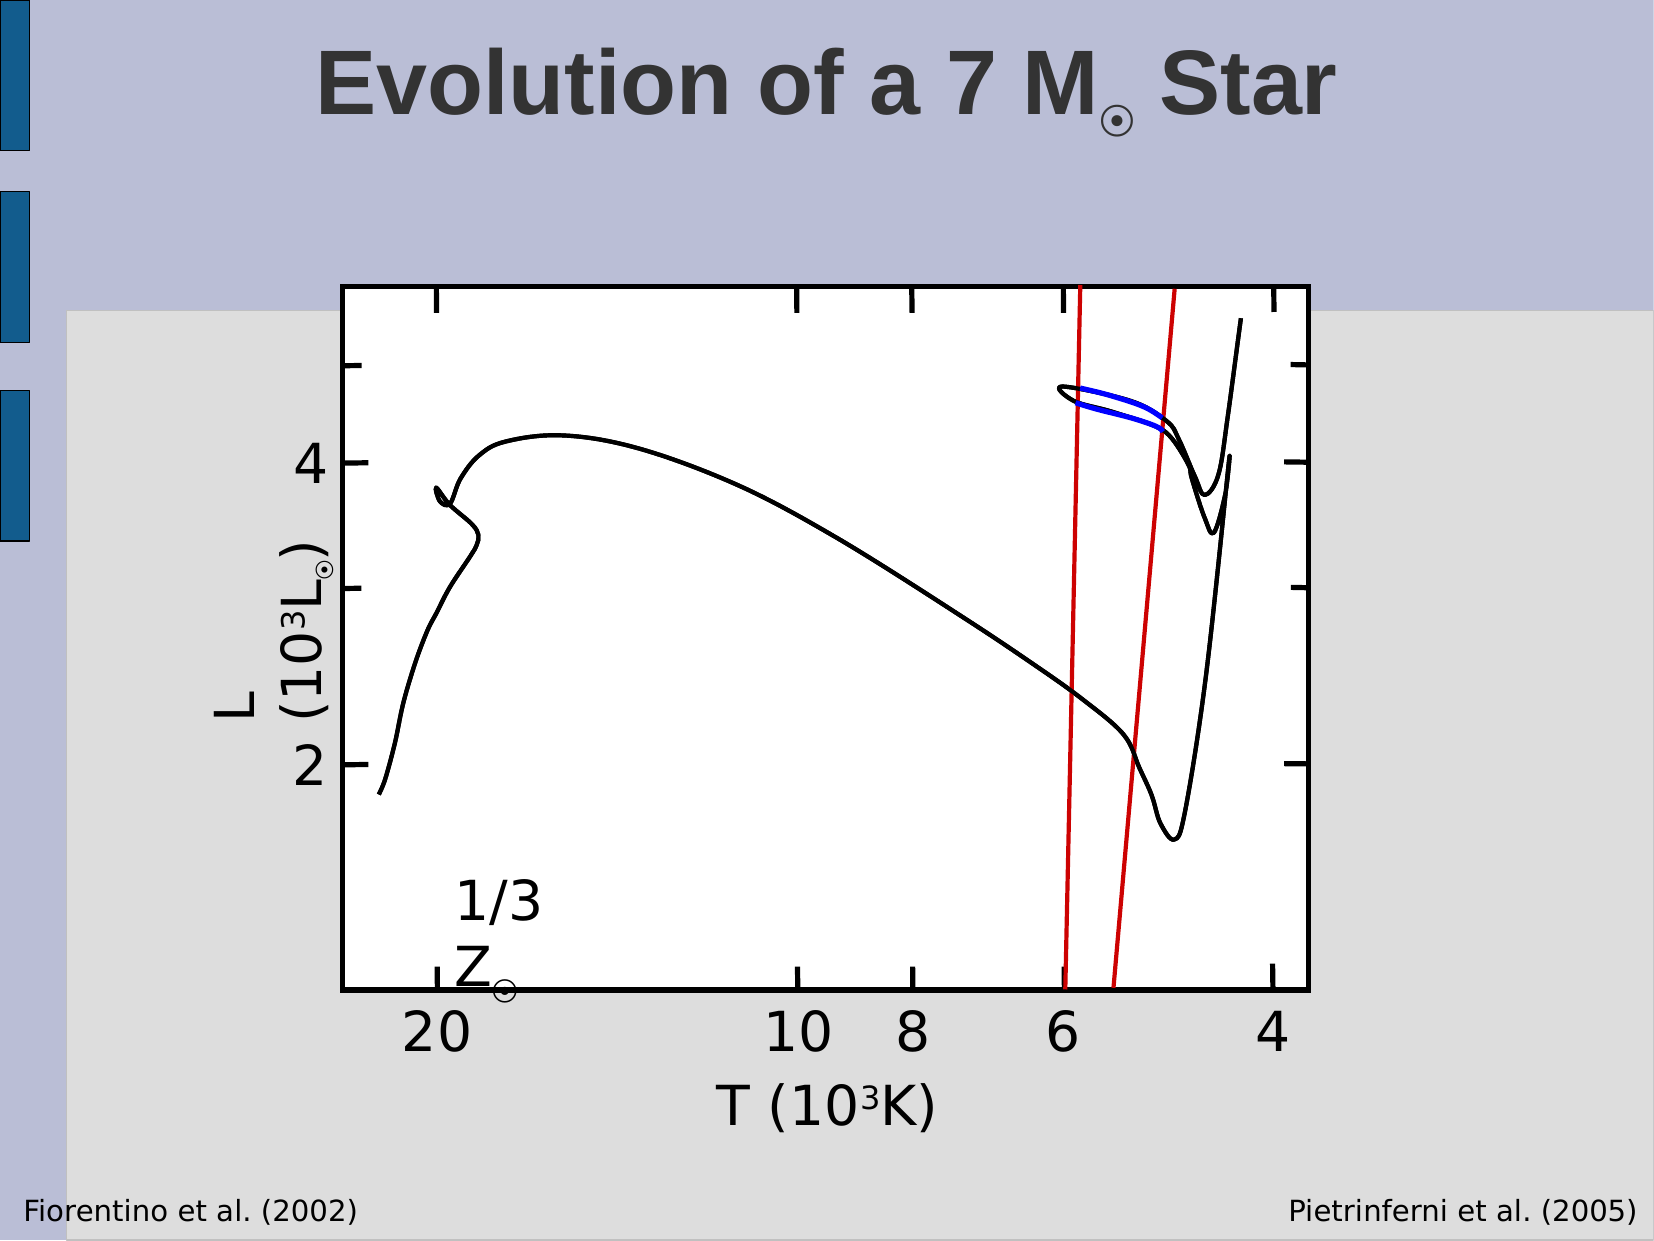

Evolution of a 7 M🞊 Star

4
L (103L🞊)‏
2
1/3 Z🞊
10
6
4
20
8
T (103K)‏
Pietrinferni et al. (2005)‏
Fiorentino et al. (2002)‏